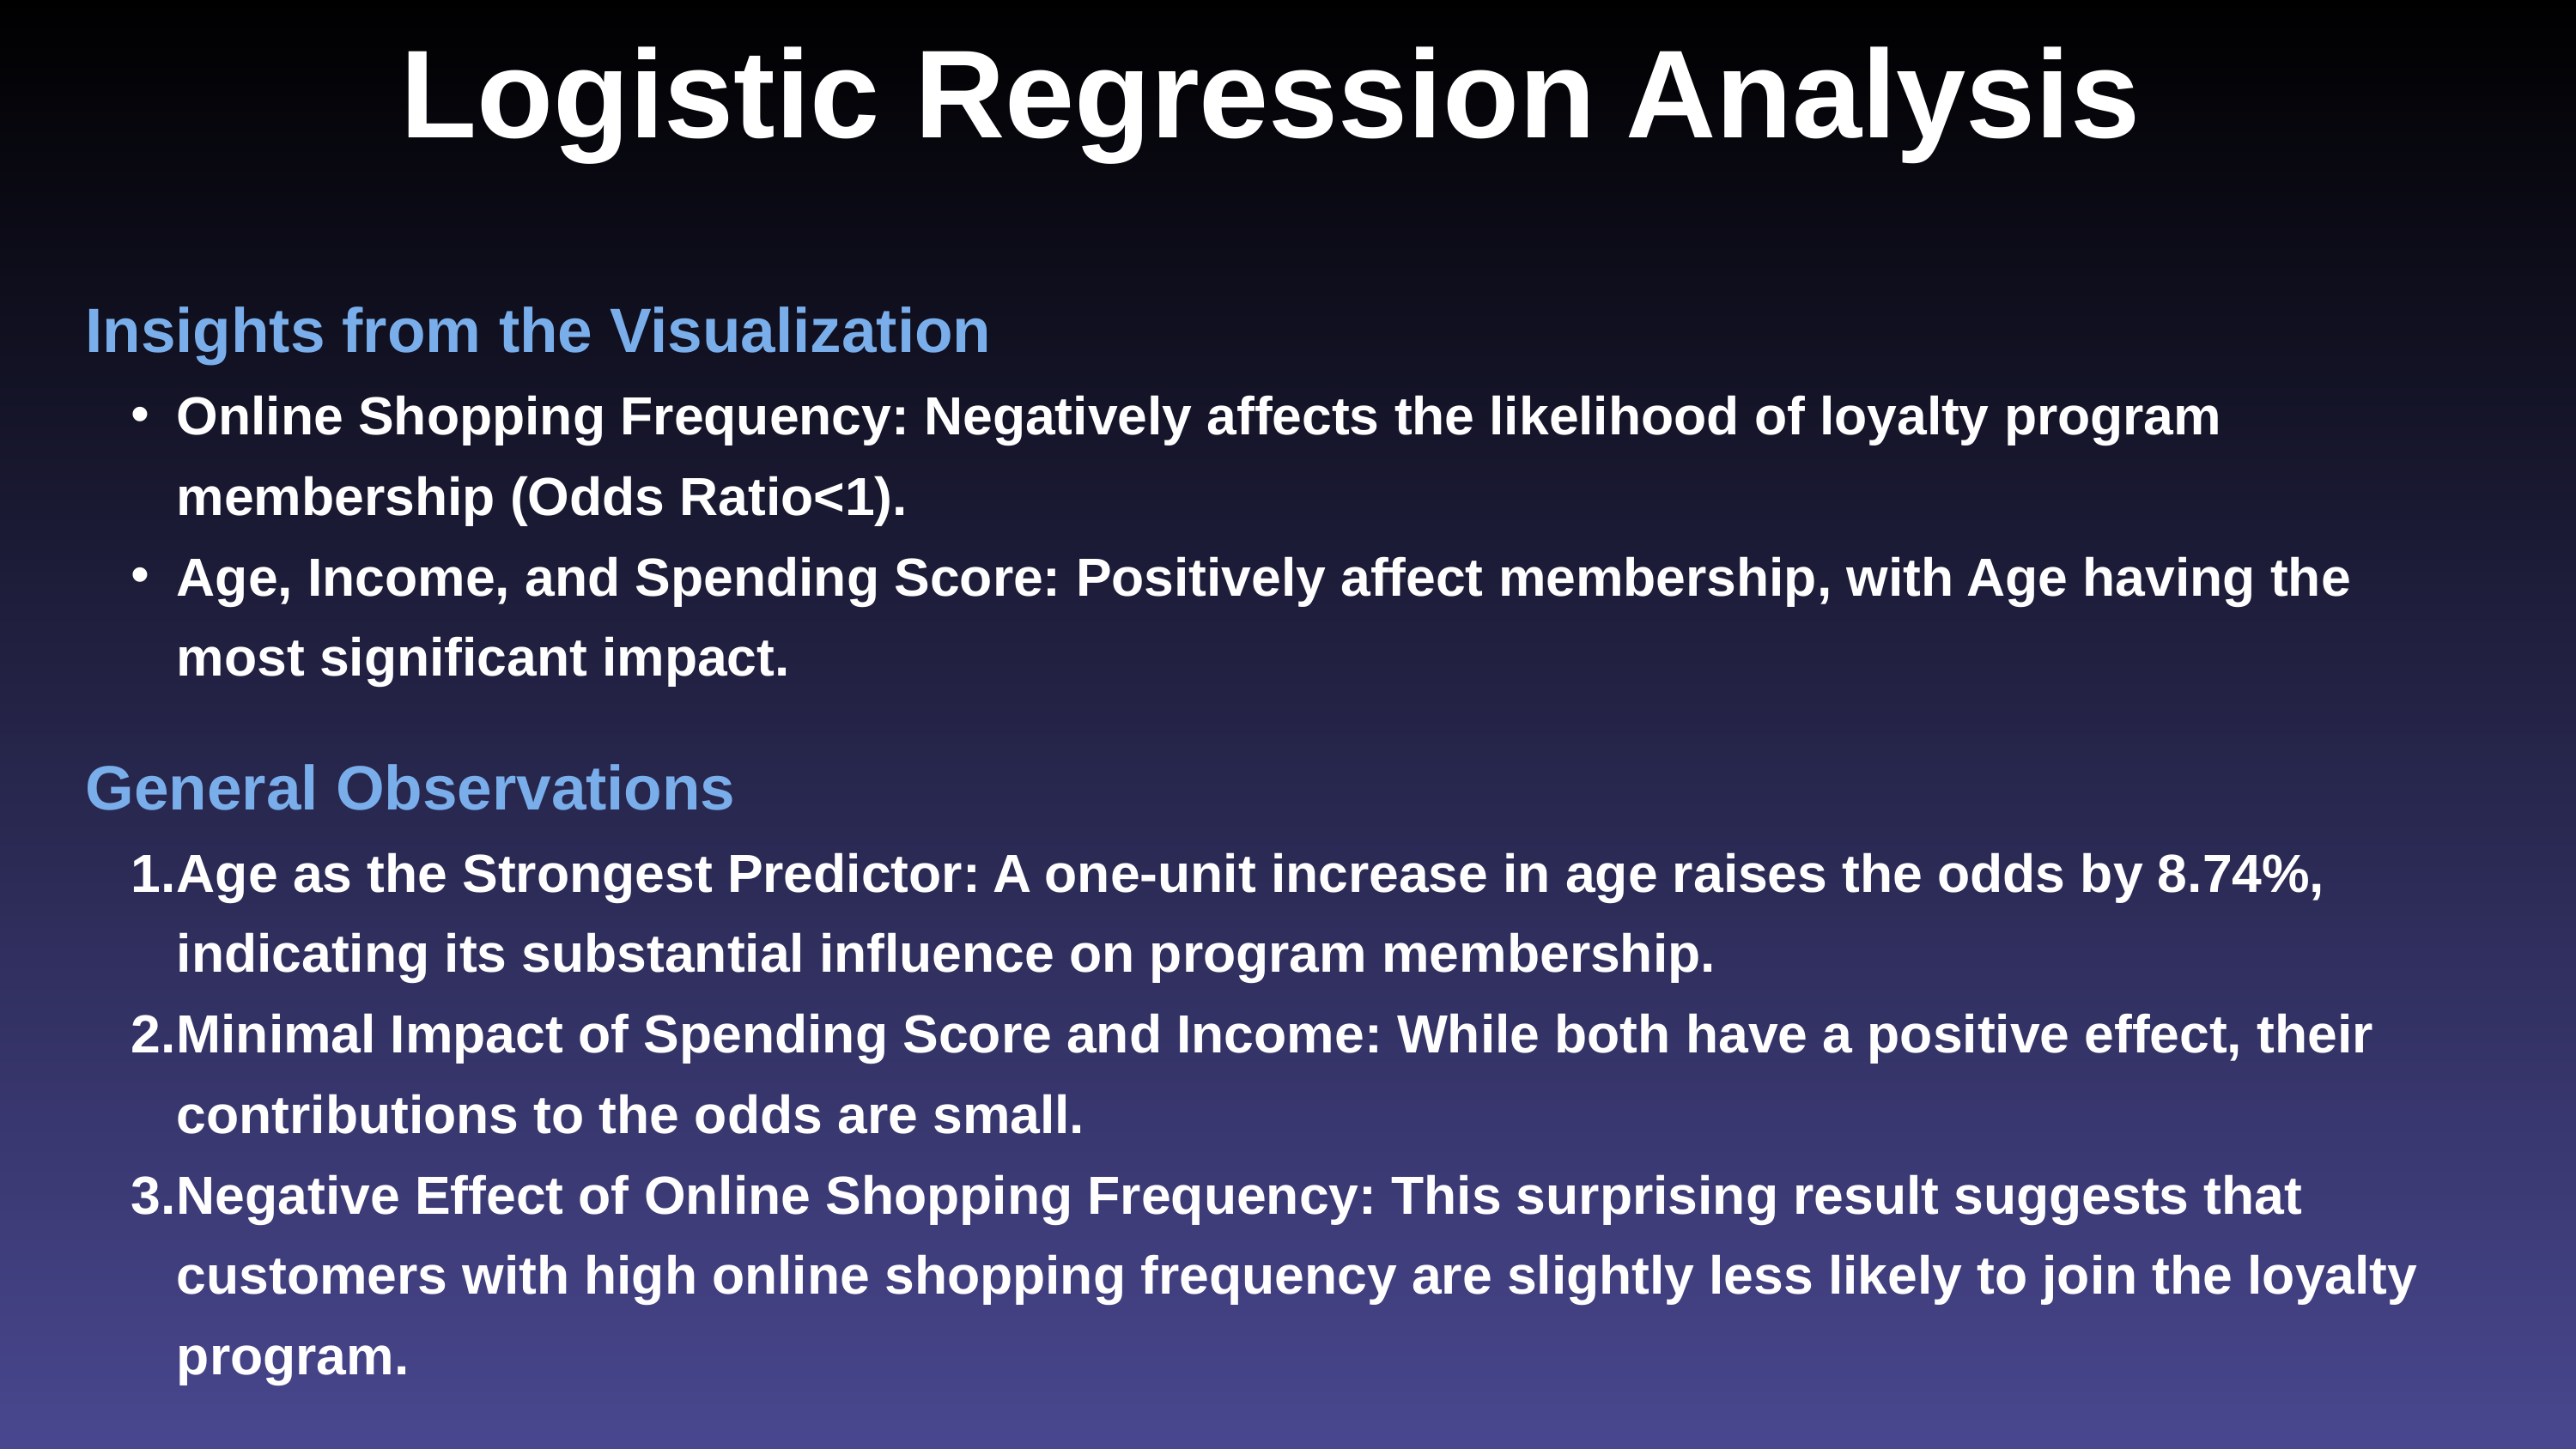

Logistic Regression Analysis
Insights from the Visualization
Online Shopping Frequency: Negatively affects the likelihood of loyalty program membership (Odds Ratio<1).
Age, Income, and Spending Score: Positively affect membership, with Age having the most significant impact.
General Observations
Age as the Strongest Predictor: A one-unit increase in age raises the odds by 8.74%, indicating its substantial influence on program membership.
Minimal Impact of Spending Score and Income: While both have a positive effect, their contributions to the odds are small.
Negative Effect of Online Shopping Frequency: This surprising result suggests that customers with high online shopping frequency are slightly less likely to join the loyalty program.